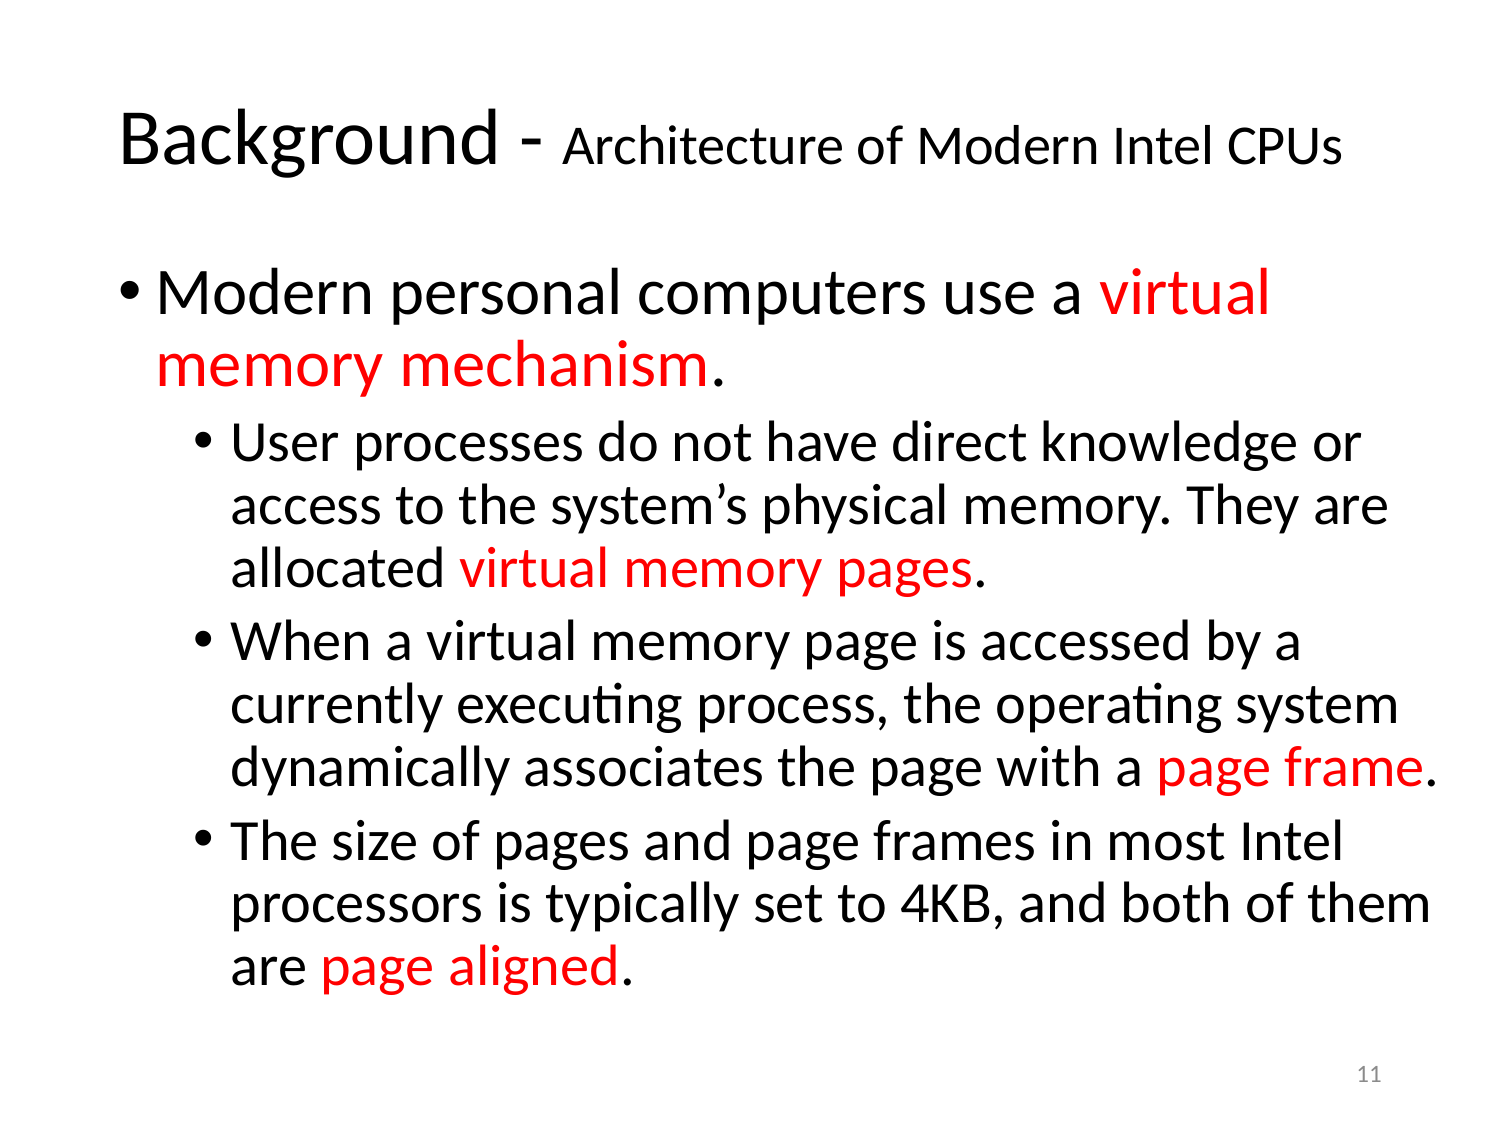

# Background - Architecture of Modern Intel CPUs
Modern personal computers use a virtual memory mechanism.
User processes do not have direct knowledge or access to the system’s physical memory. They are allocated virtual memory pages.
When a virtual memory page is accessed by a currently executing process, the operating system dynamically associates the page with a page frame.
The size of pages and page frames in most Intel processors is typically set to 4KB, and both of them are page aligned.
11